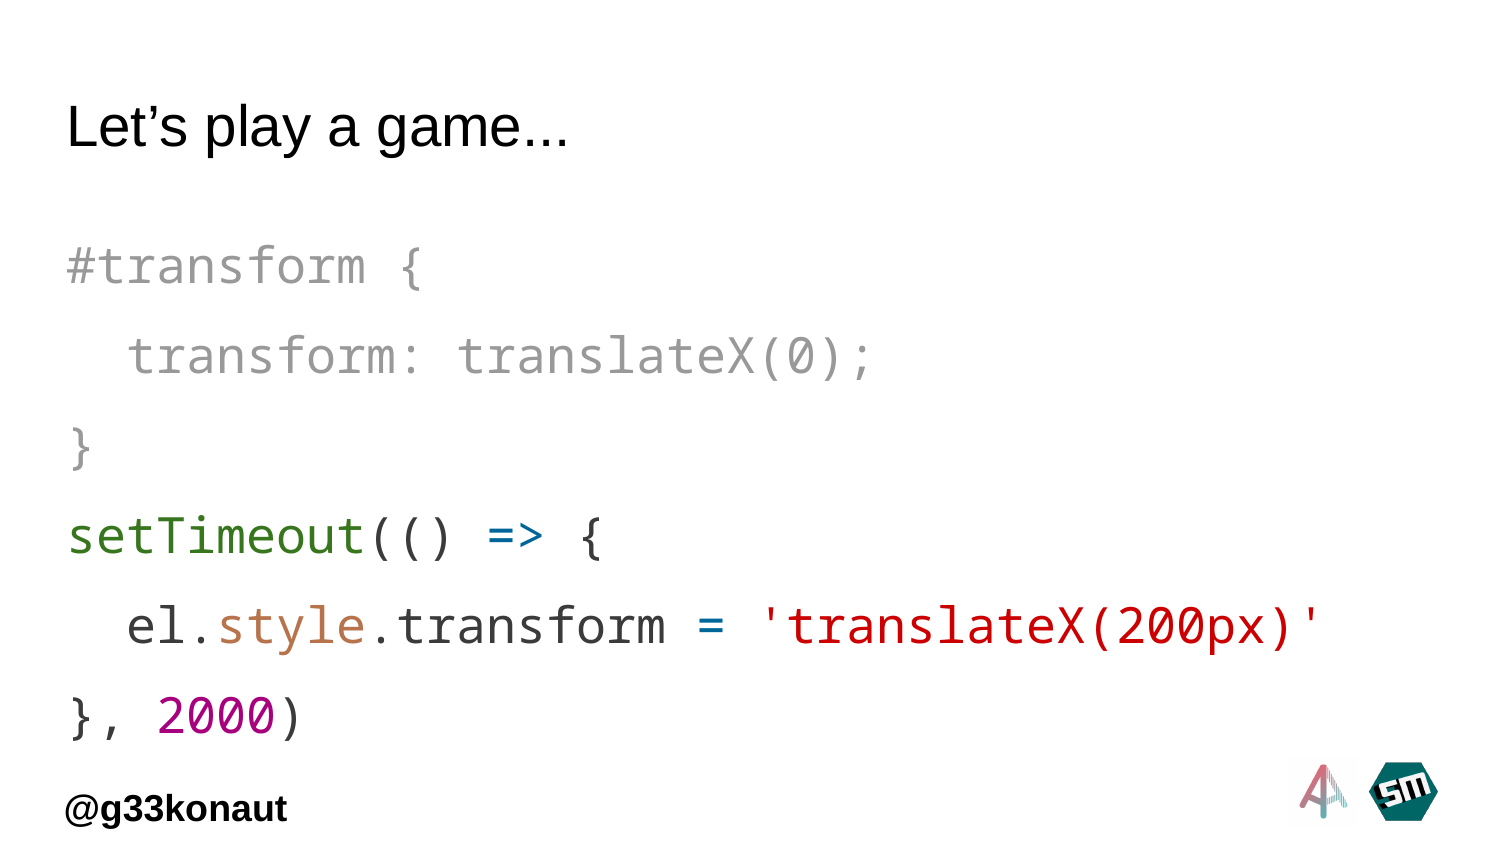

# Let’s play a game...
#transform {
  transform: translateX(0);
}
setTimeout(() => {
  el.style.transform = 'translateX(200px)'
}, 2000)